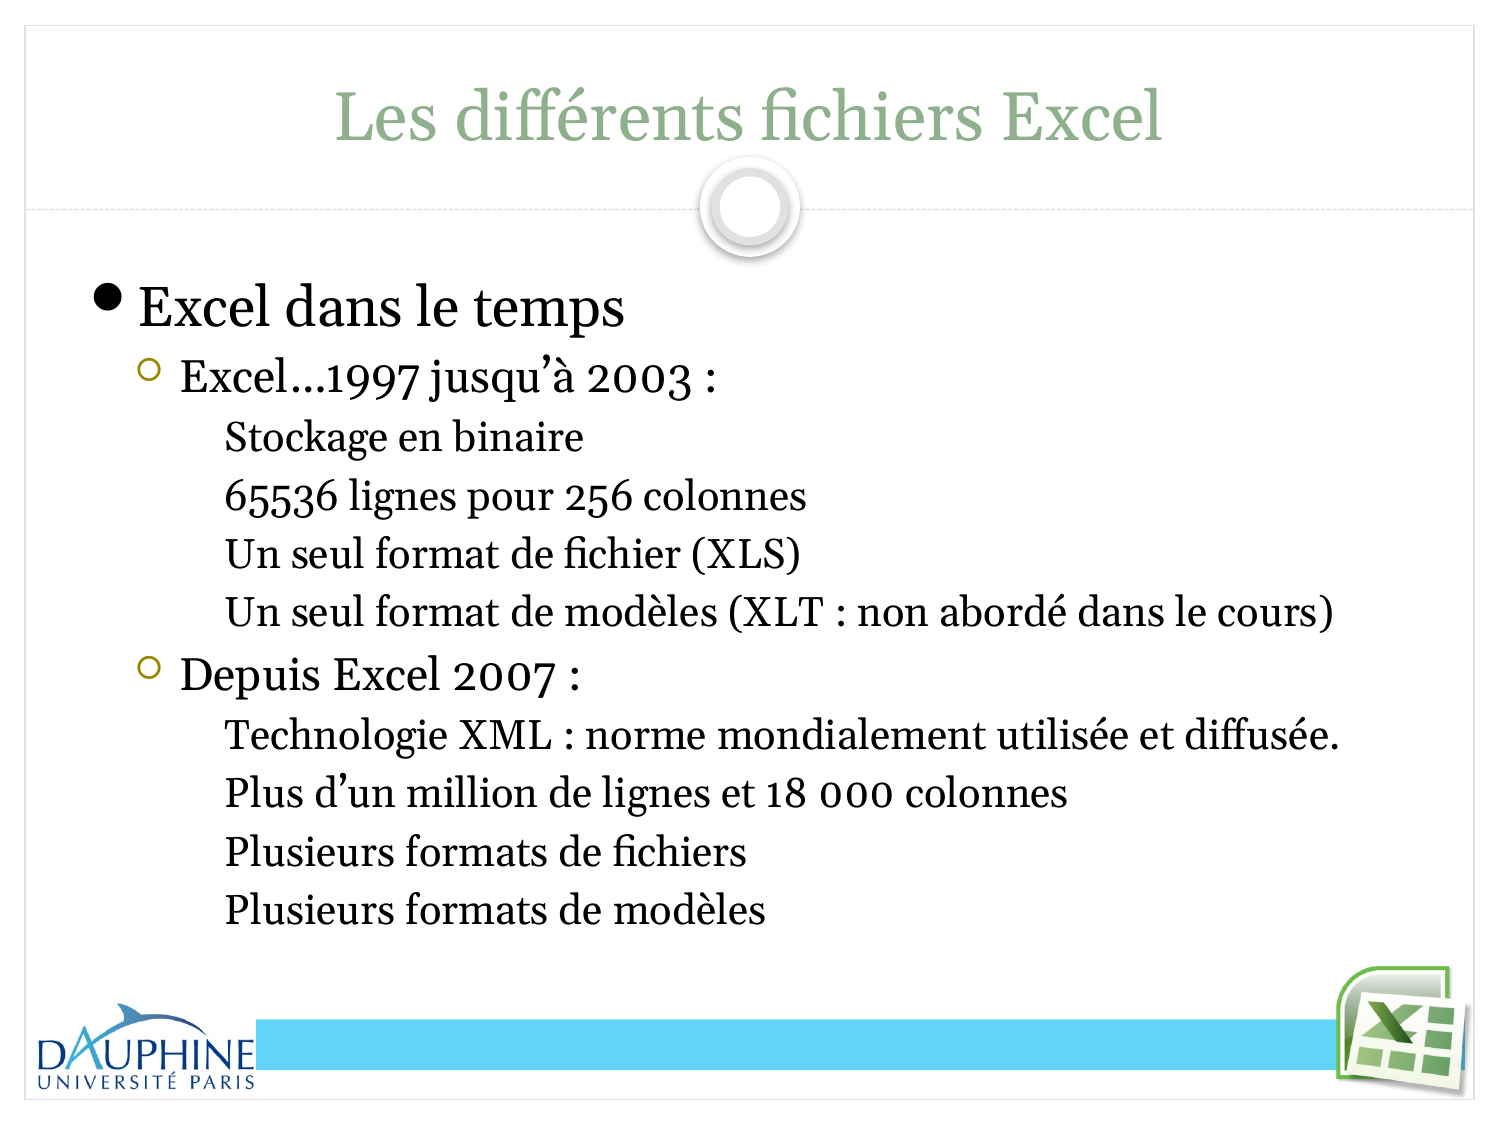

# Les différents fichiers Excel
Excel dans le temps
Excel…1997 jusqu’à 2003 :
Stockage en binaire
65536 lignes pour 256 colonnes
Un seul format de fichier (XLS)
Un seul format de modèles (XLT : non abordé dans le cours)
Depuis Excel 2007 :
Technologie XML : norme mondialement utilisée et diffusée.
Plus d’un million de lignes et 18 000 colonnes
Plusieurs formats de fichiers
Plusieurs formats de modèles